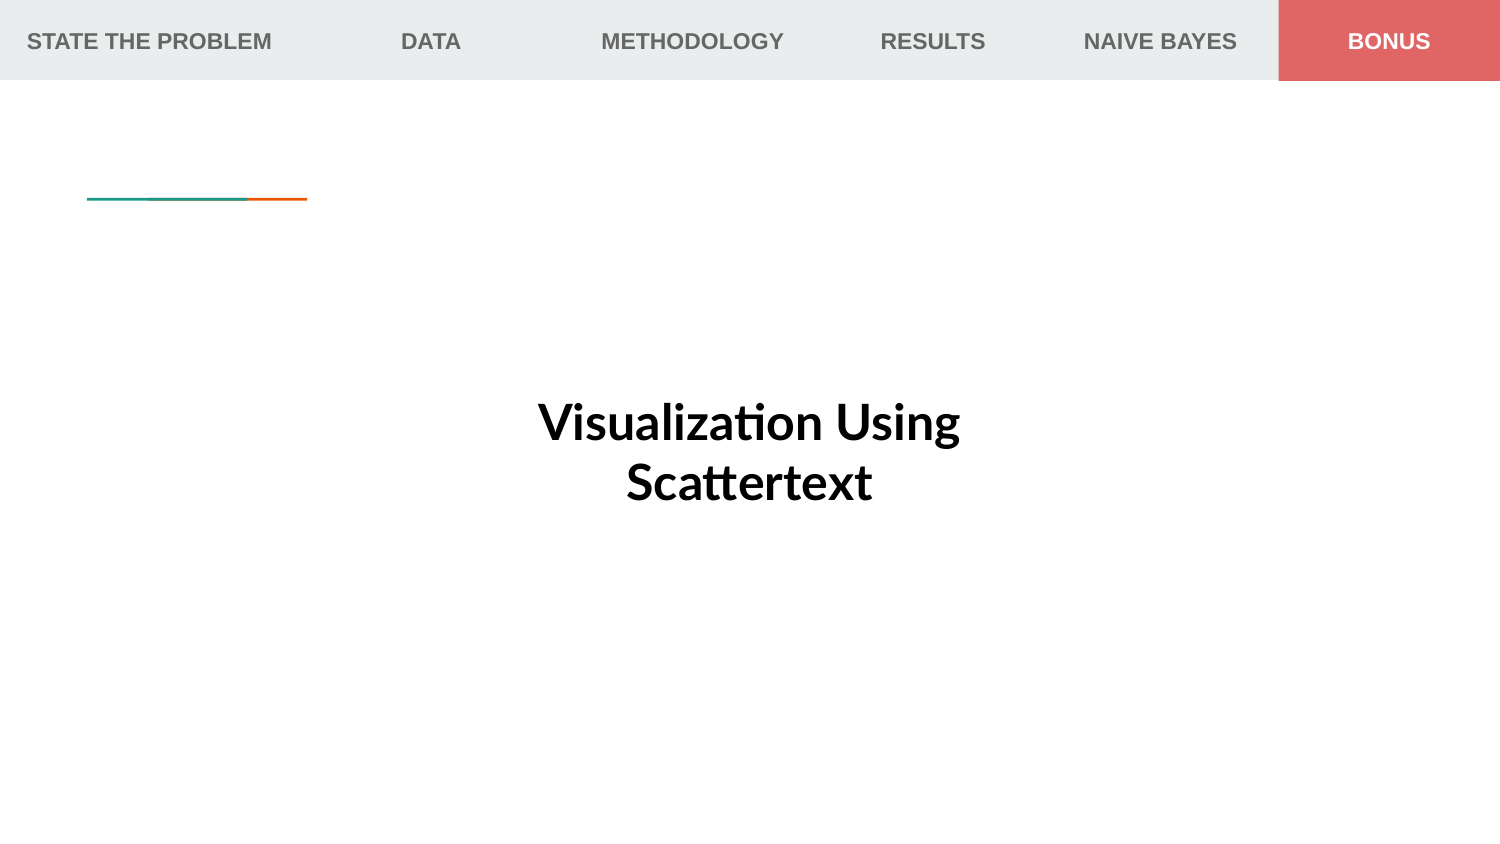

# STATE THE PROBLEM
DATA
METHODOLOGY
RESULTS
NAIVE BAYES
BONUS
Visualization Using Scattertext